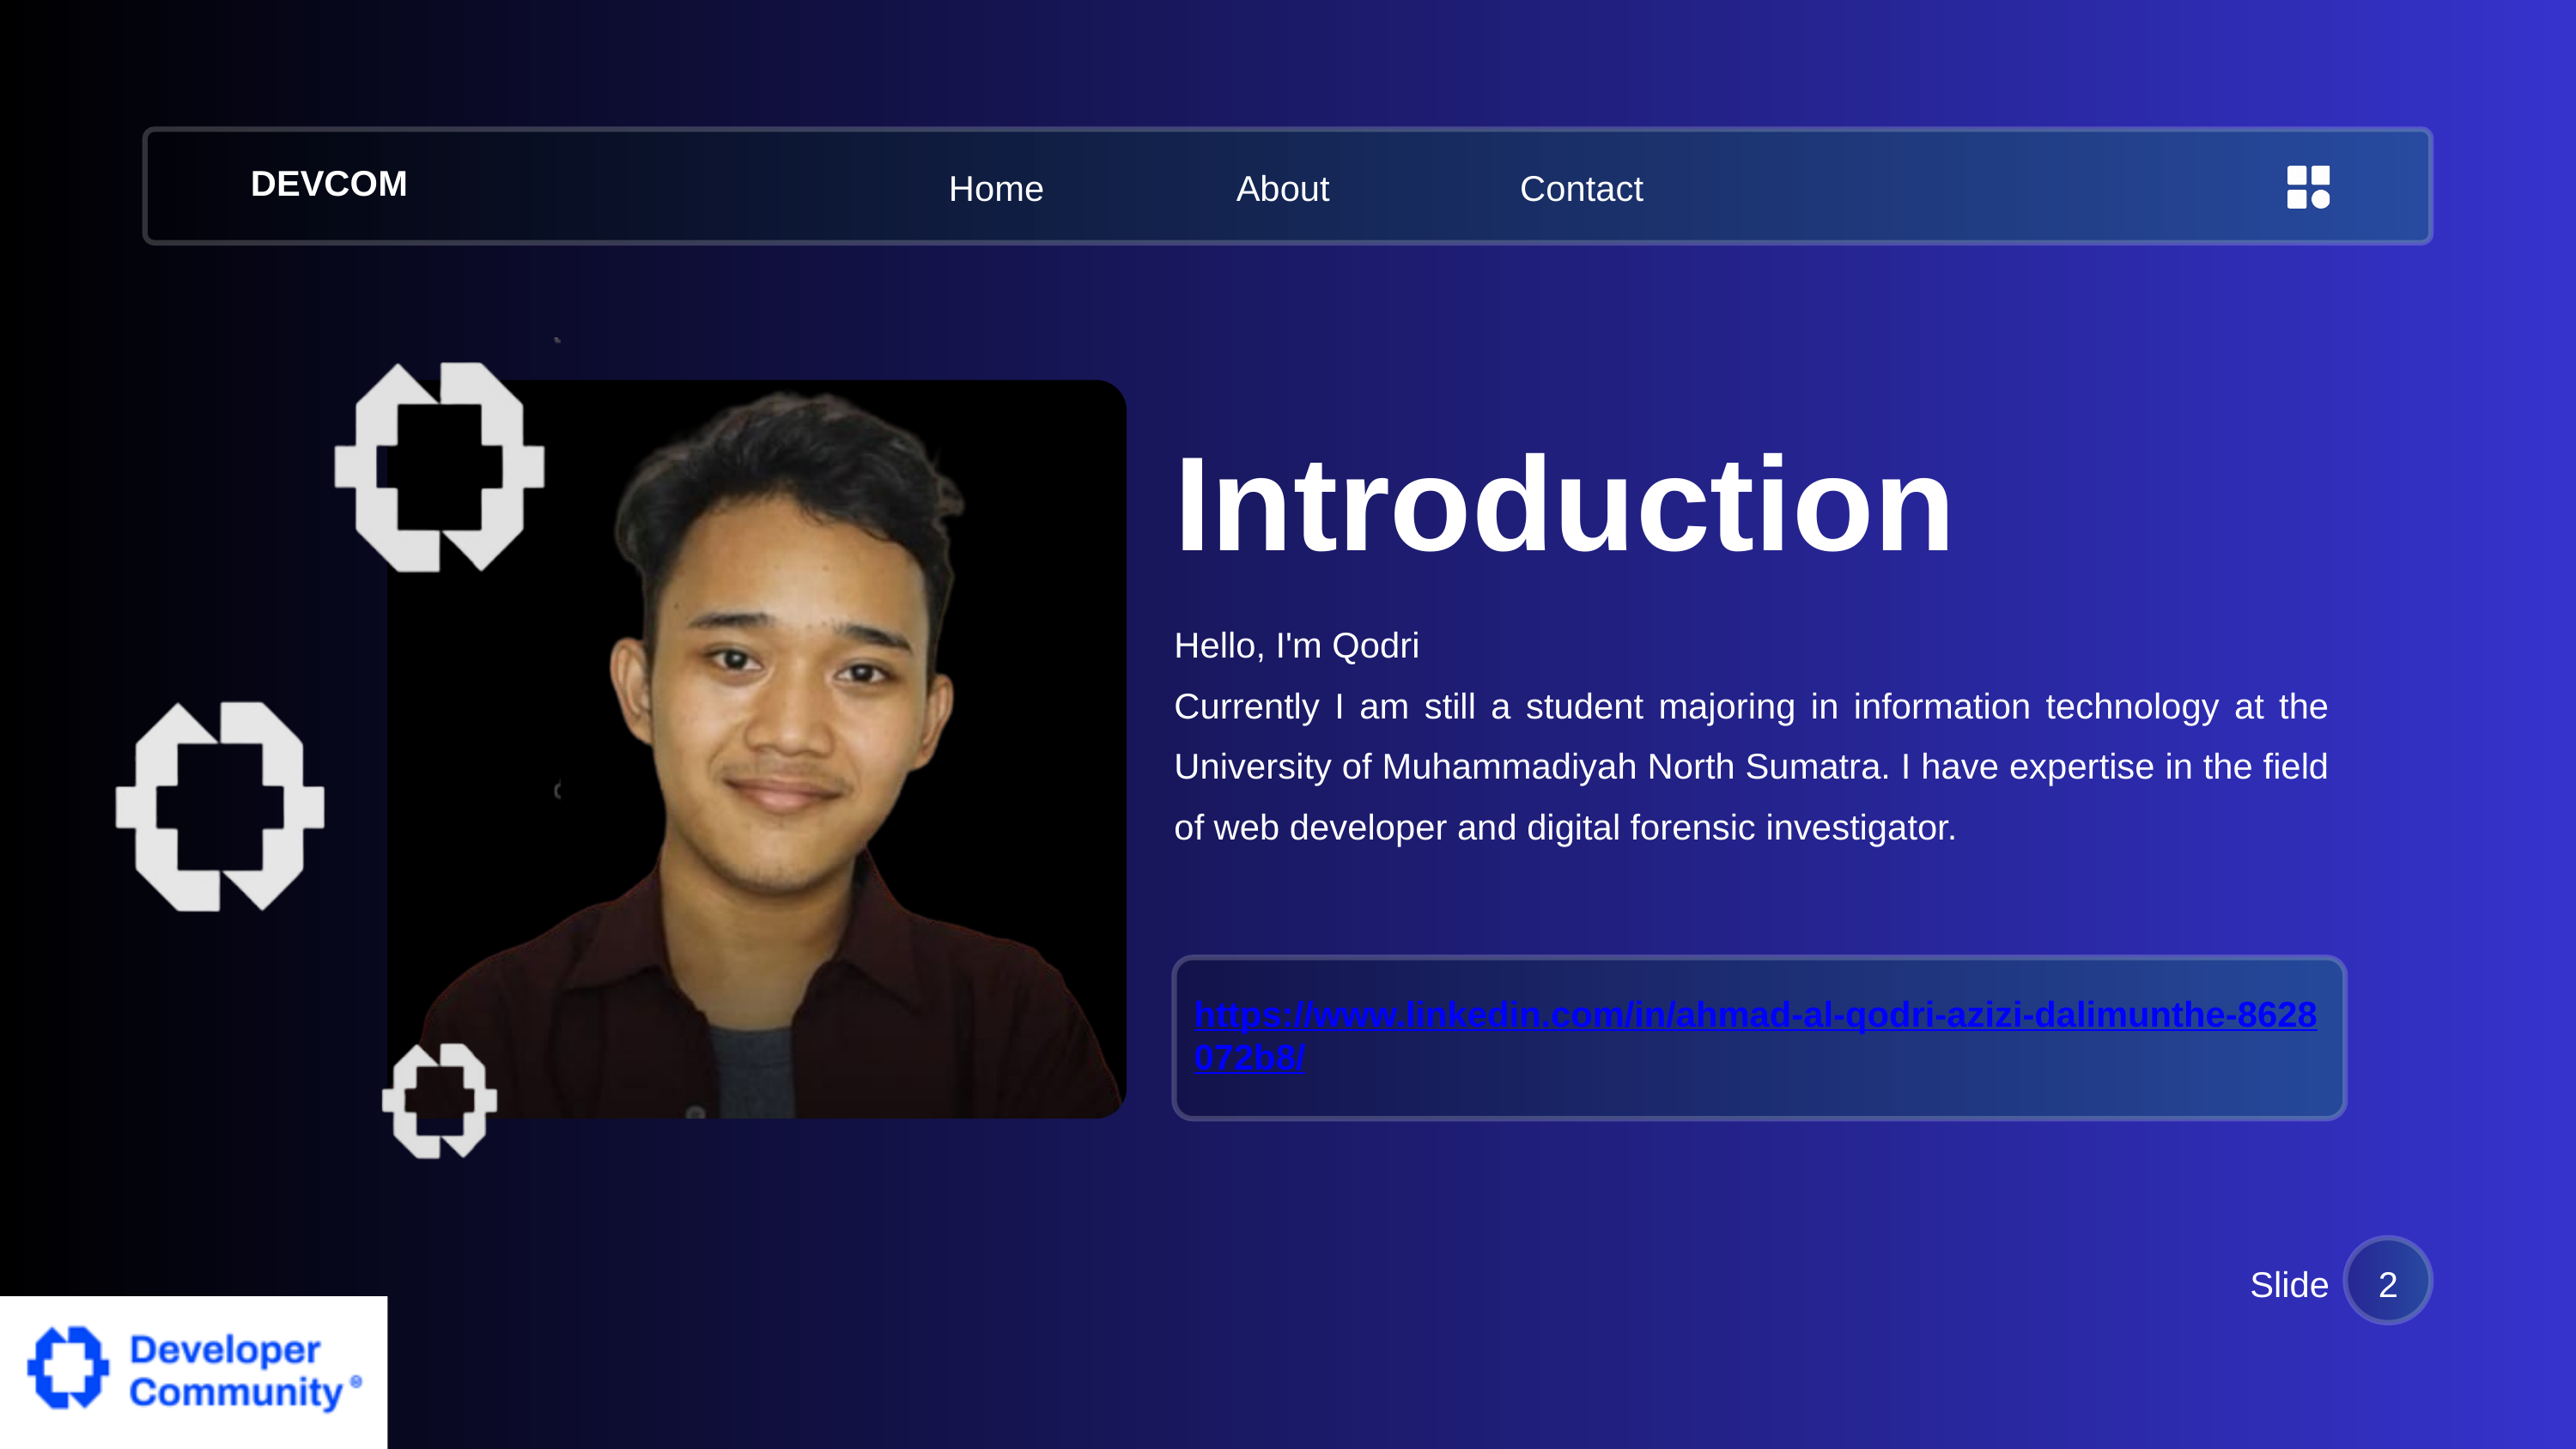

Home
About
Contact

DEVCOM

Introduction
Hello, I'm Qodri
Currently I am still a student majoring in information technology at the University of Muhammadiyah North Sumatra. I have expertise in the field of web developer and digital forensic investigator.

https://www.linkedin.com/in/ahmad-al-qodri-azizi-dalimunthe-8628072b8/

Slide
2